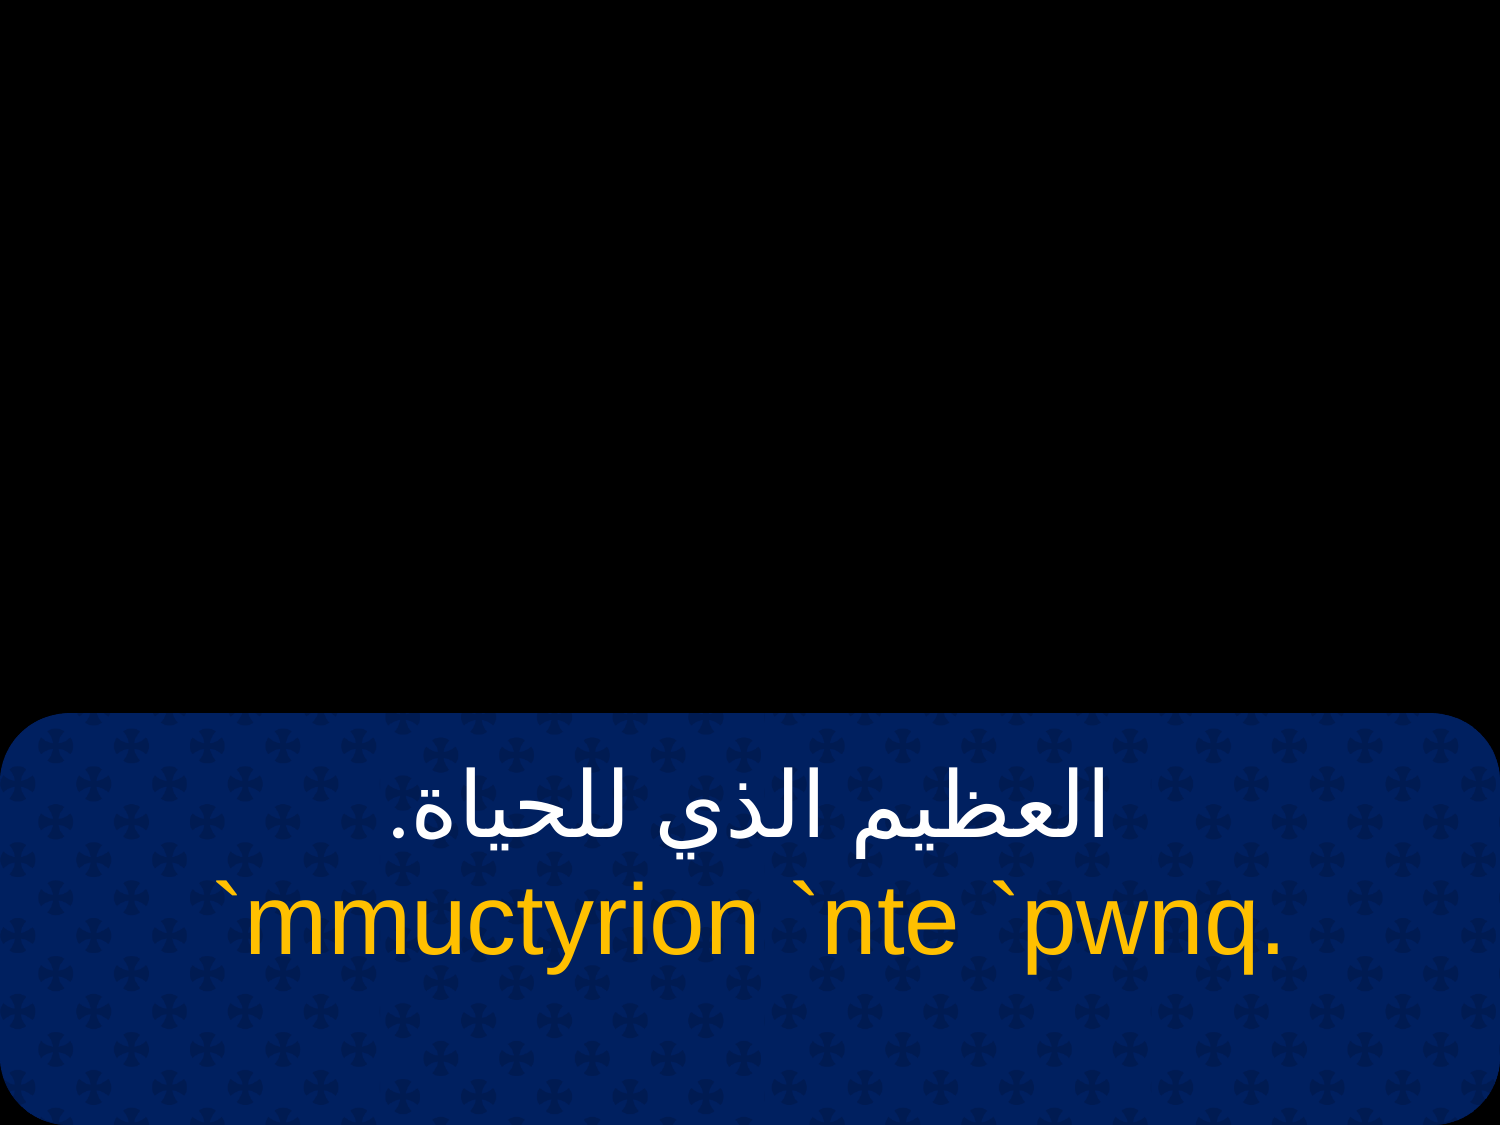

# العظيم الذي للحياة.
`mmuctyrion `nte `pwnq.